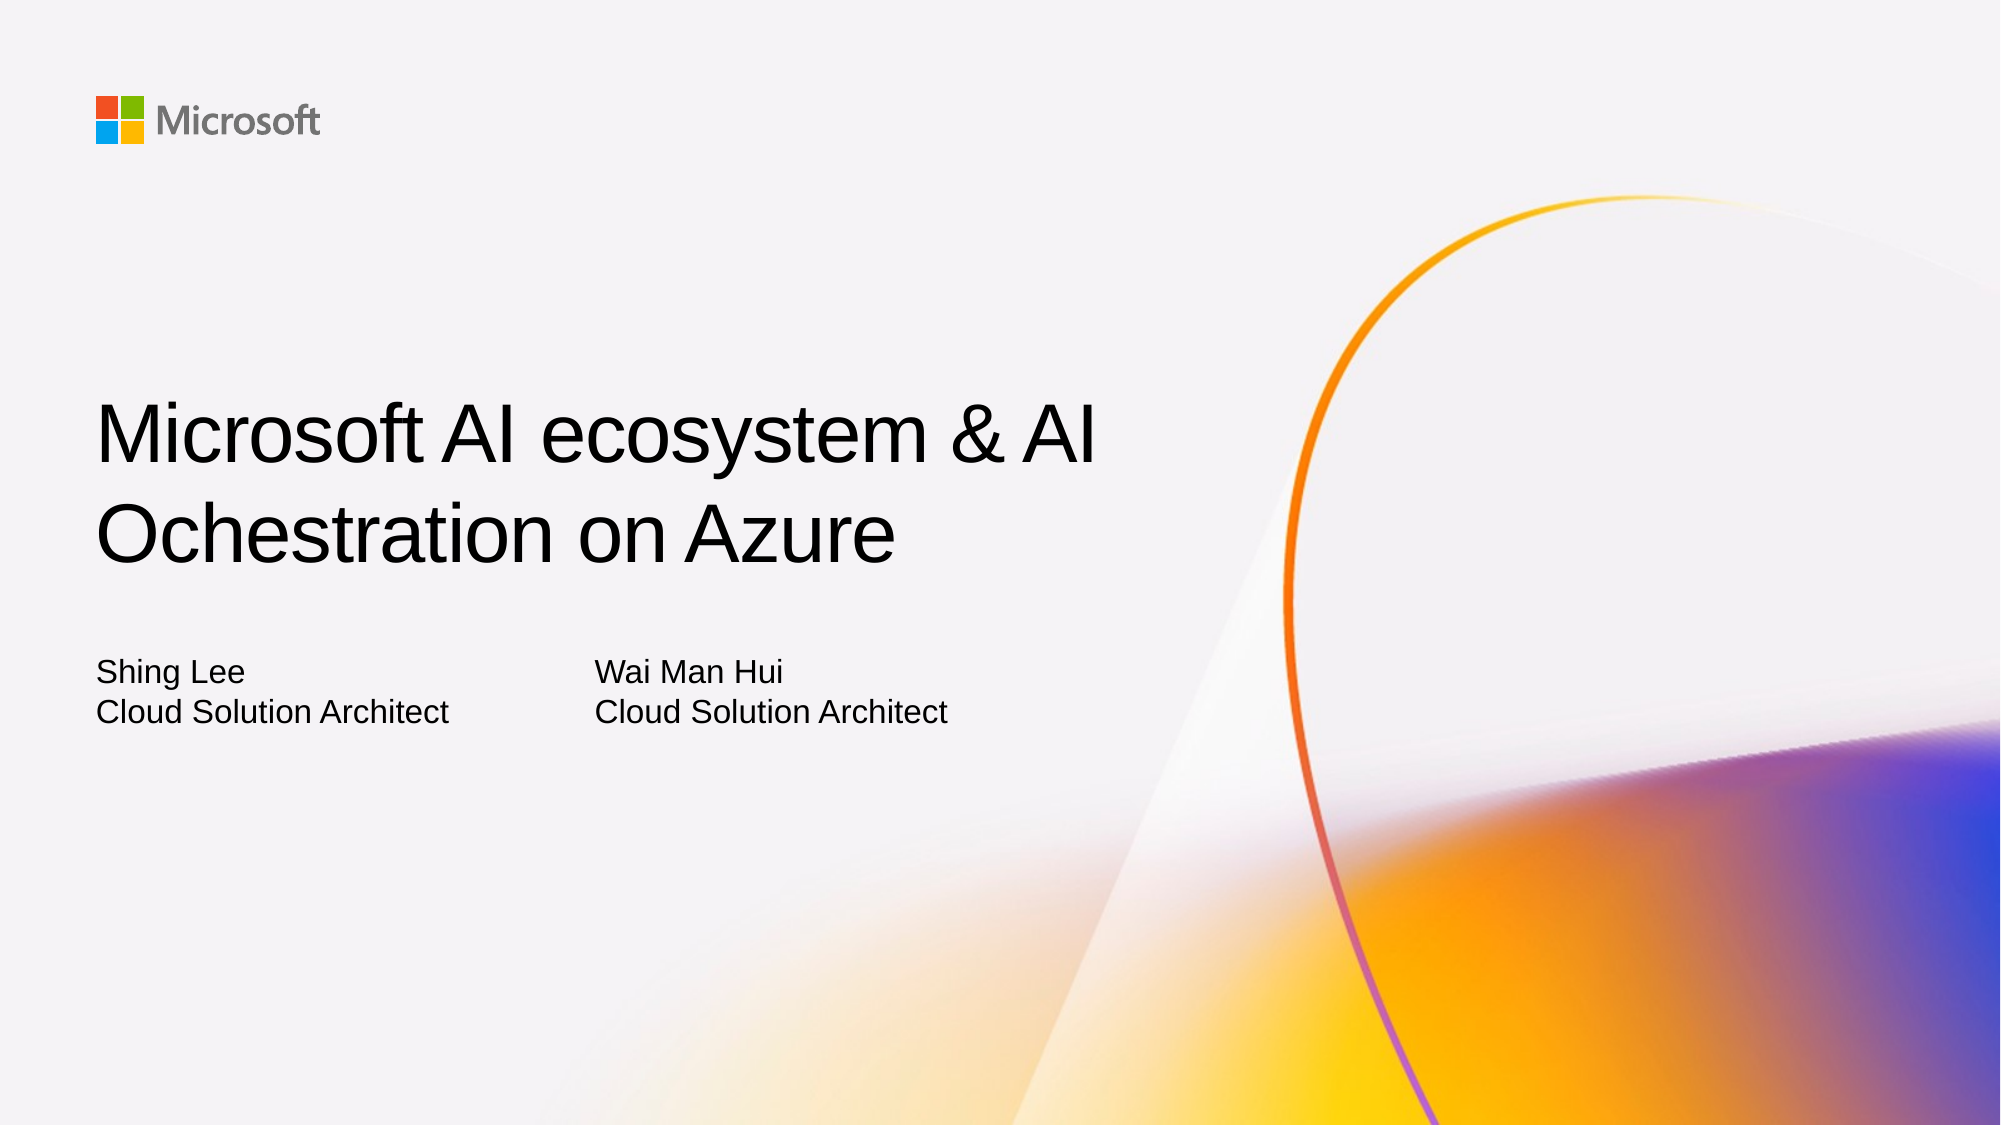

# Microsoft AI ecosystem & AI Ochestration on Azure
Shing Lee
Cloud Solution Architect
Wai Man Hui
Cloud Solution Architect